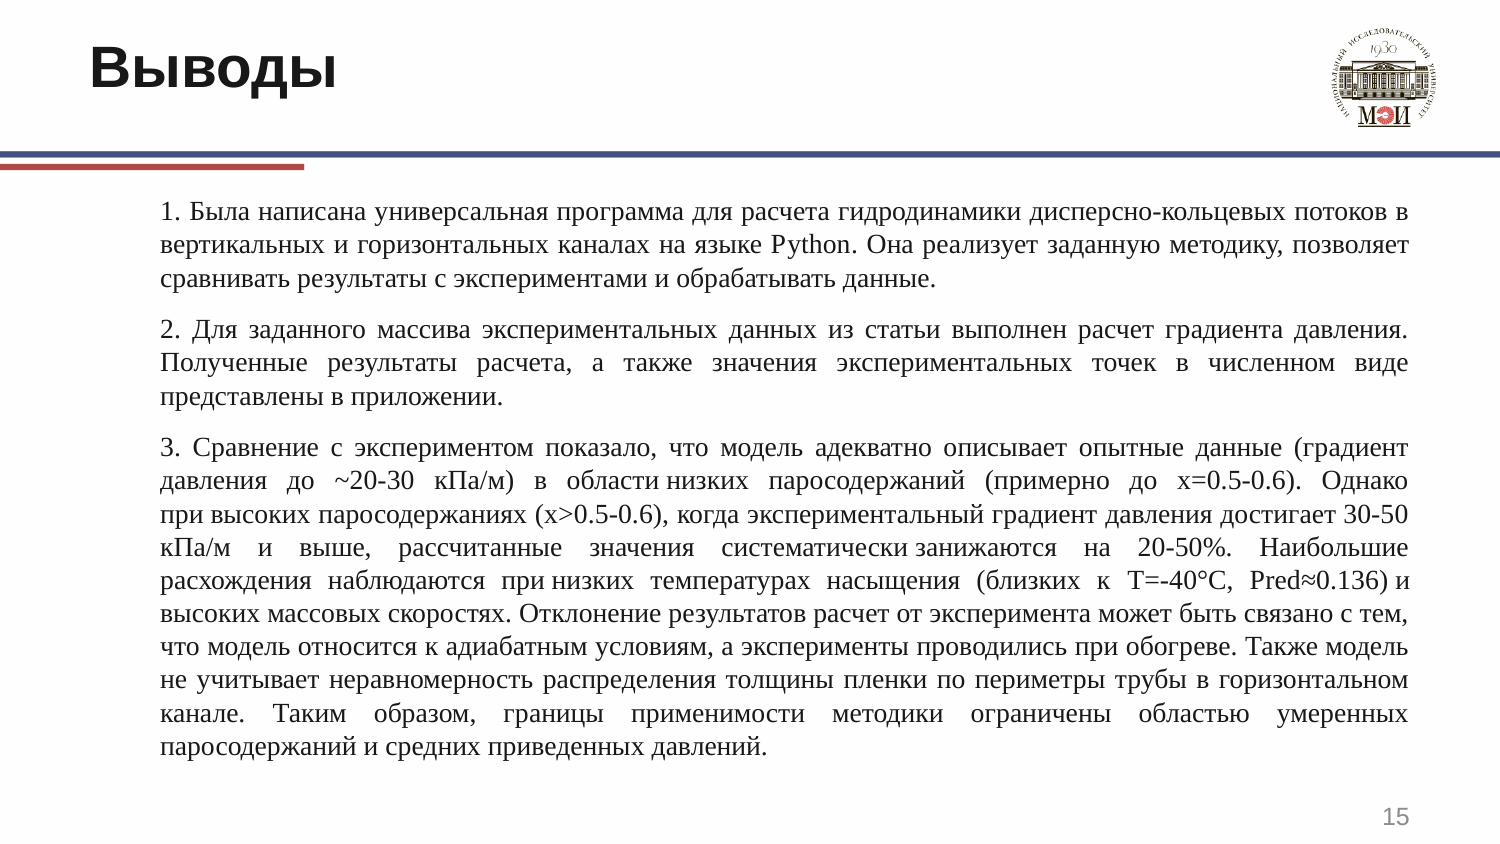

# Выводы
1. Была написана универсальная программа для расчета гидродинамики дисперсно-кольцевых потоков в вертикальных и горизонтальных каналах на языке Python. Она реализует заданную методику, позволяет сравнивать результаты с экспериментами и обрабатывать данные.
2. Для заданного массива экспериментальных данных из статьи выполнен расчет градиента давления. Полученные результаты расчета, а также значения экспериментальных точек в численном виде представлены в приложении.
3. Сравнение с экспериментом показало, что модель адекватно описывает опытные данные (градиент давления до ~20-30 кПа/м) в области низких паросодержаний (примерно до x=0.5-0.6). Однако при высоких паросодержаниях (x>0.5-0.6), когда экспериментальный градиент давления достигает 30-50 кПа/м и выше, рассчитанные значения систематически занижаются на 20-50%. Наибольшие расхождения наблюдаются при низких температурах насыщения (близких к T=-40°C, Pred≈0.136) и высоких массовых скоростях. Отклонение результатов расчет от эксперимента может быть связано с тем, что модель относится к адиабатным условиям, а эксперименты проводились при обогреве. Также модель не учитывает неравномерность распределения толщины пленки по периметры трубы в горизонтальном канале. Таким образом, границы применимости методики ограничены областью умеренных паросодержаний и средних приведенных давлений.

15